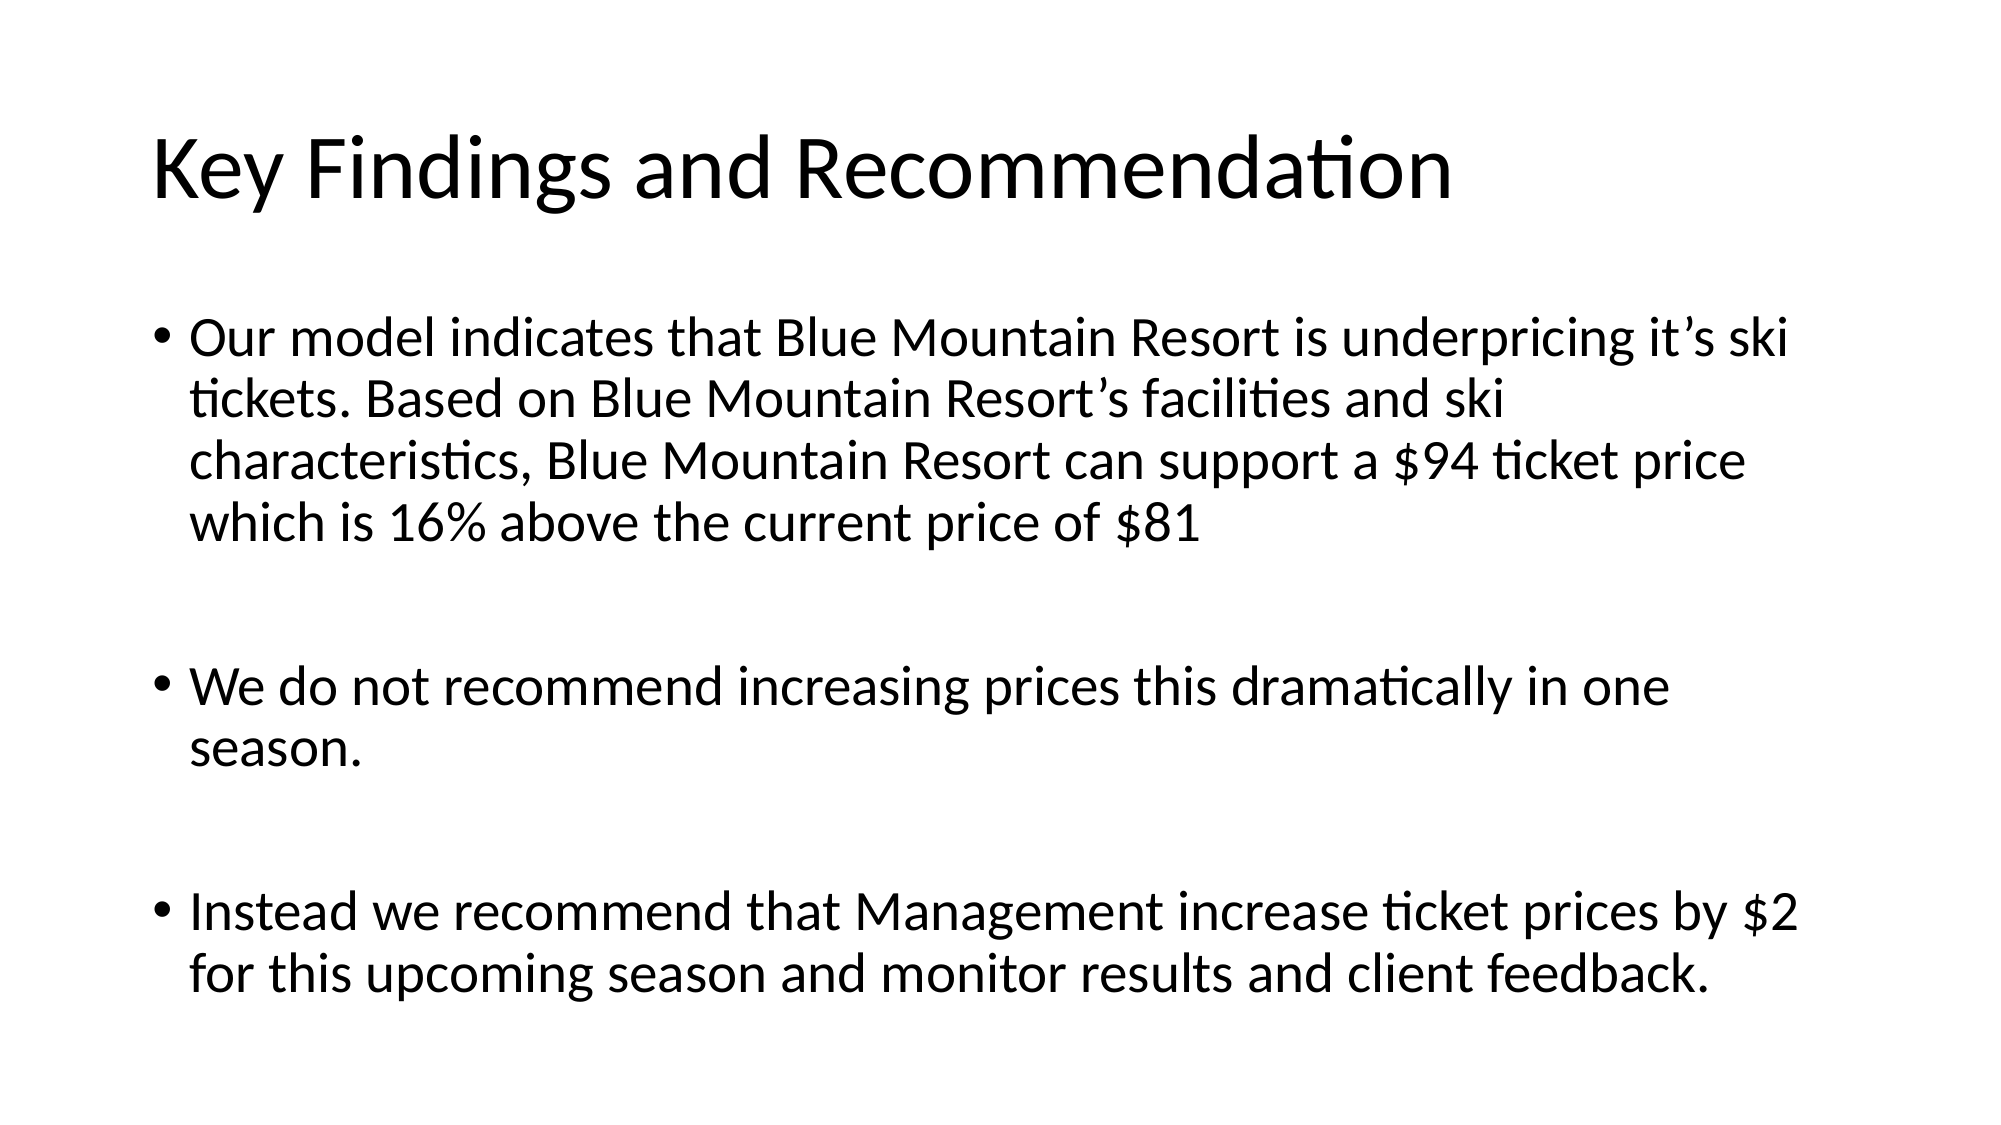

# Key Findings and Recommendation
Our model indicates that Blue Mountain Resort is underpricing it’s ski tickets. Based on Blue Mountain Resort’s facilities and ski characteristics, Blue Mountain Resort can support a $94 ticket price which is 16% above the current price of $81

We do not recommend increasing prices this dramatically in one season.

Instead we recommend that Management increase ticket prices by $2 for this upcoming season and monitor results and client feedback.